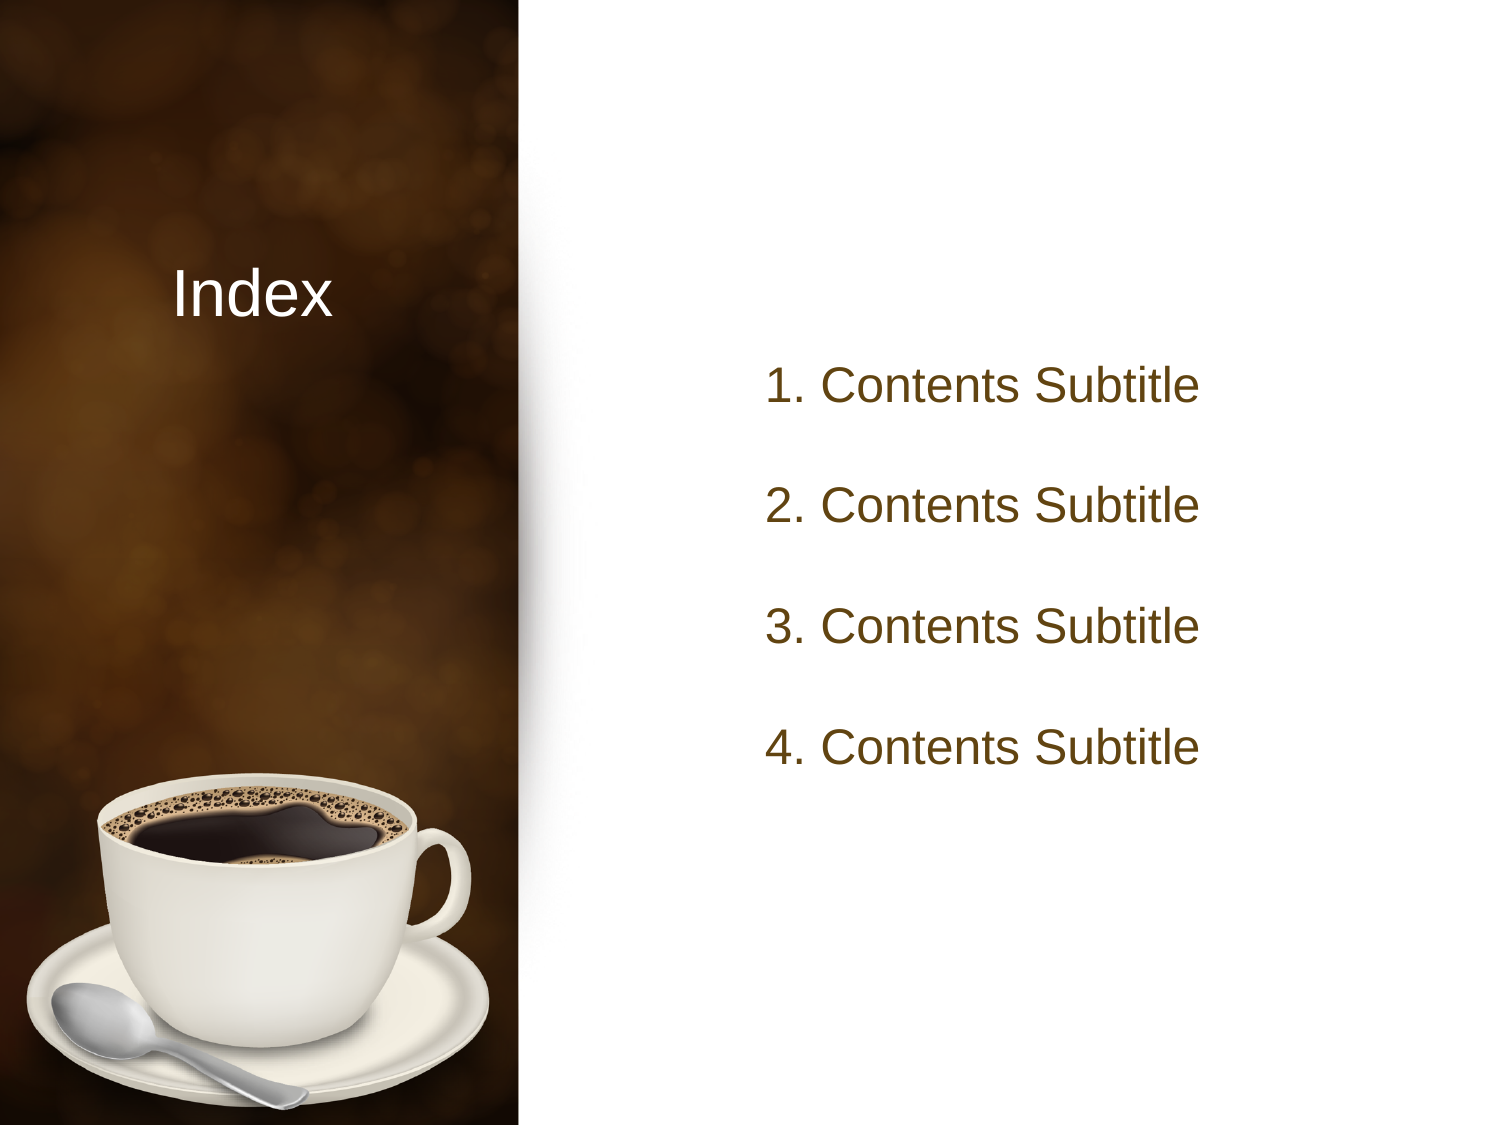

Index
1. Contents Subtitle
2. Contents Subtitle
3. Contents Subtitle
4. Contents Subtitle